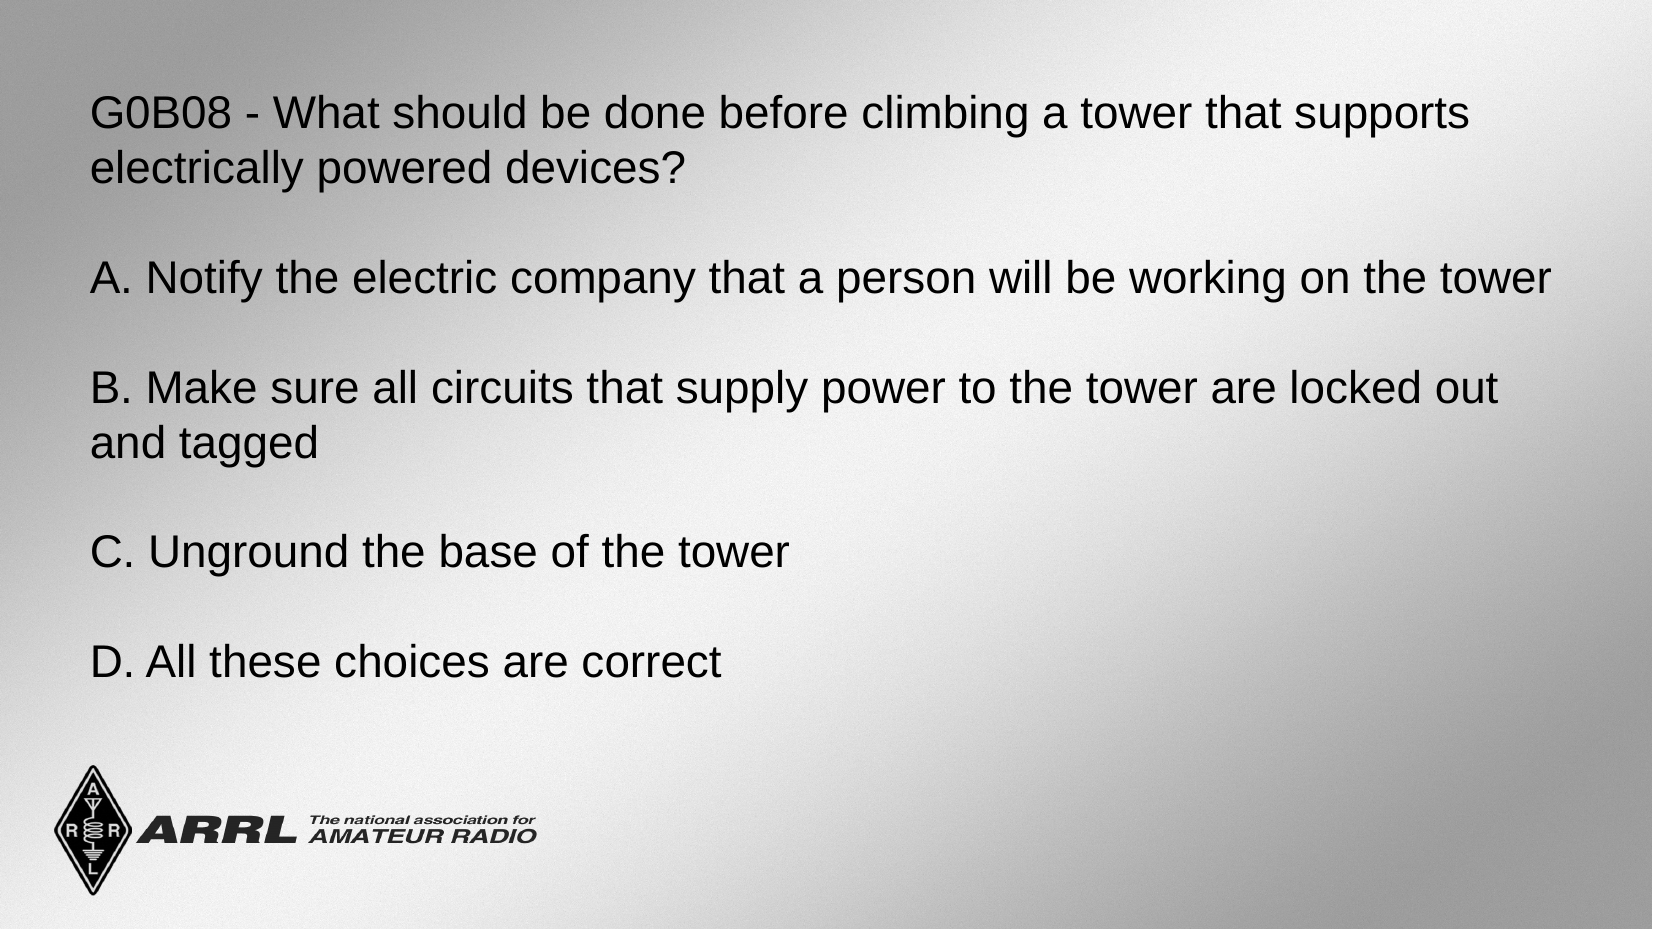

G0B08 - What should be done before climbing a tower that supports electrically powered devices?

A. Notify the electric company that a person will be working on the tower

B. Make sure all circuits that supply power to the tower are locked out and tagged

C. Unground the base of the tower

D. All these choices are correct